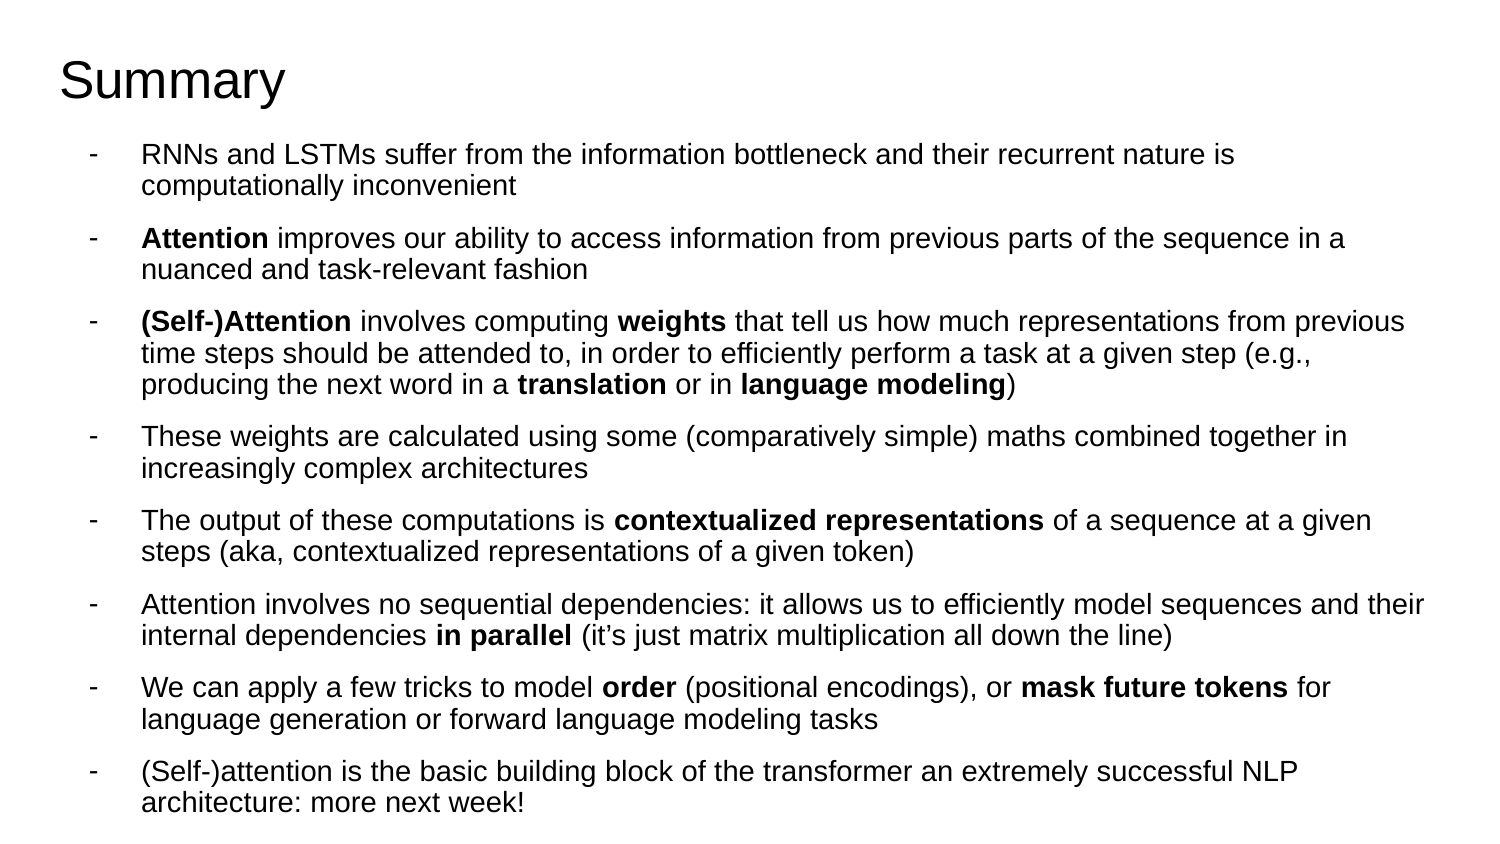

# Summary
RNNs and LSTMs suffer from the information bottleneck and their recurrent nature is computationally inconvenient
Attention improves our ability to access information from previous parts of the sequence in a nuanced and task-relevant fashion
(Self-)Attention involves computing weights that tell us how much representations from previous time steps should be attended to, in order to efficiently perform a task at a given step (e.g., producing the next word in a translation or in language modeling)
These weights are calculated using some (comparatively simple) maths combined together in increasingly complex architectures
The output of these computations is contextualized representations of a sequence at a given steps (aka, contextualized representations of a given token)
Attention involves no sequential dependencies: it allows us to efficiently model sequences and their internal dependencies in parallel (it’s just matrix multiplication all down the line)
We can apply a few tricks to model order (positional encodings), or mask future tokens for language generation or forward language modeling tasks
(Self-)attention is the basic building block of the transformer an extremely successful NLP architecture: more next week!